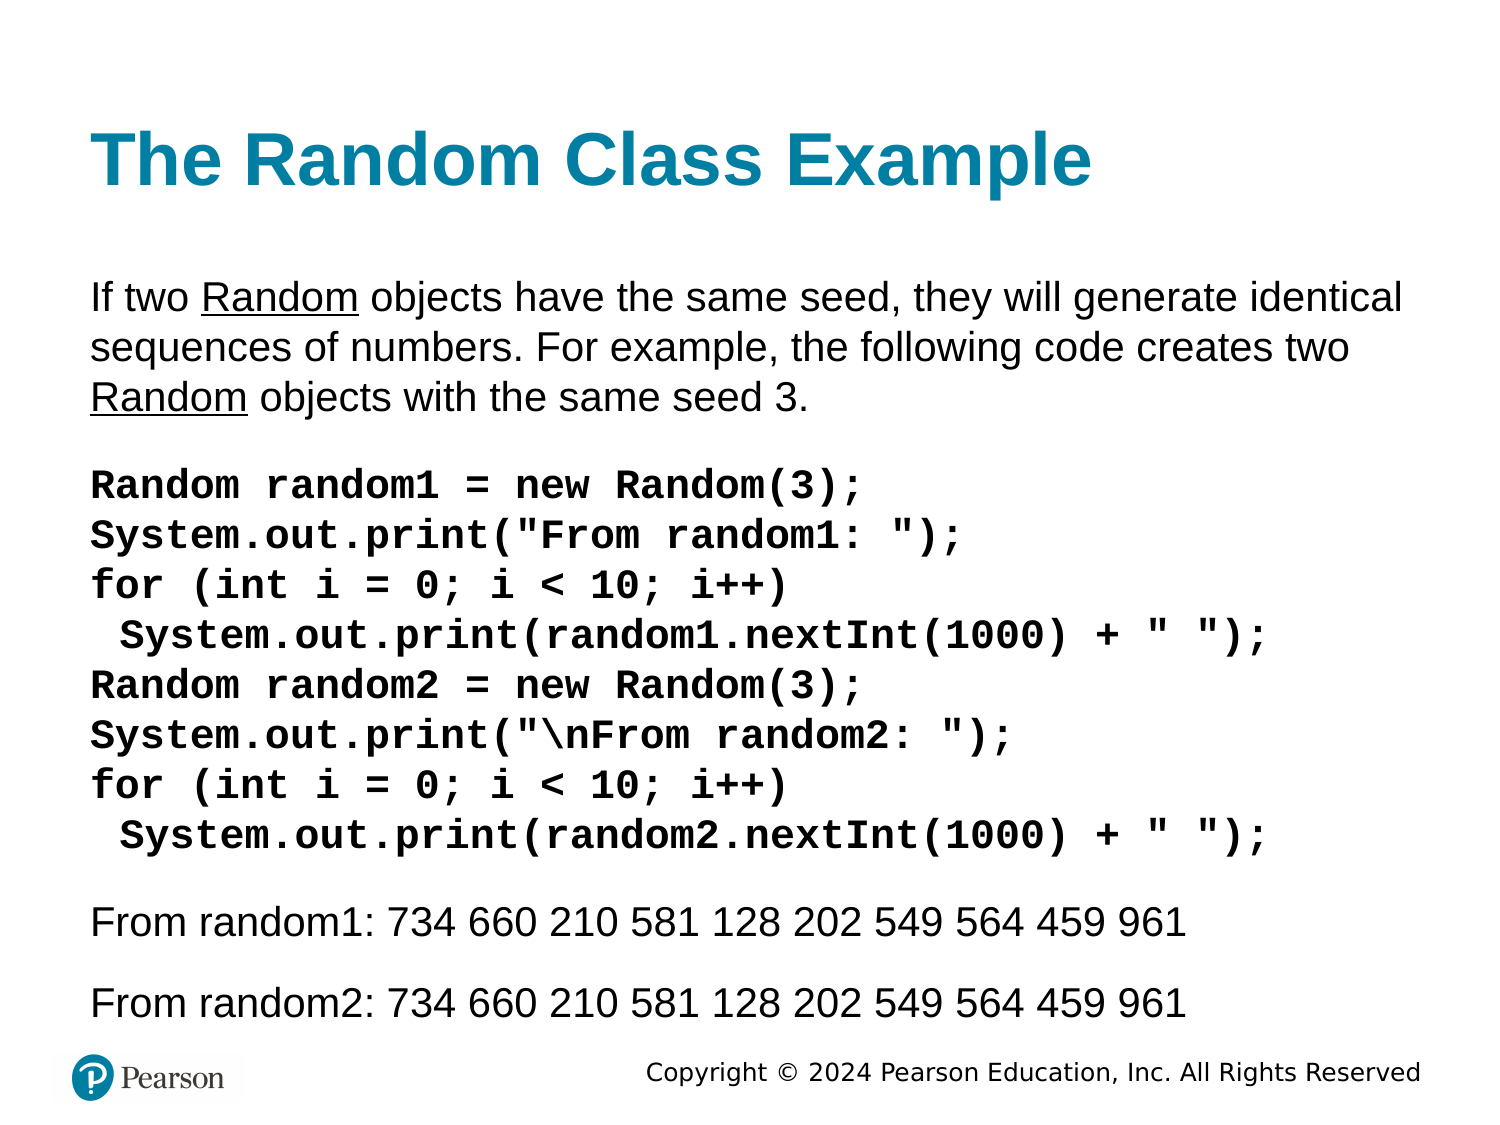

# The Random Class Example
If two Random objects have the same seed, they will generate identical sequences of numbers. For example, the following code creates two Random objects with the same seed 3.
Random random1 = new Random(3);
System.out.print("From random1: ");
for (int i = 0; i < 10; i++)
System.out.print(random1.nextInt(1000) + " ");
Random random2 = new Random(3);
System.out.print("\nFrom random2: ");
for (int i = 0; i < 10; i++)
System.out.print(random2.nextInt(1000) + " ");
From random1: 734 660 210 581 128 202 549 564 459 961
From random2: 734 660 210 581 128 202 549 564 459 961